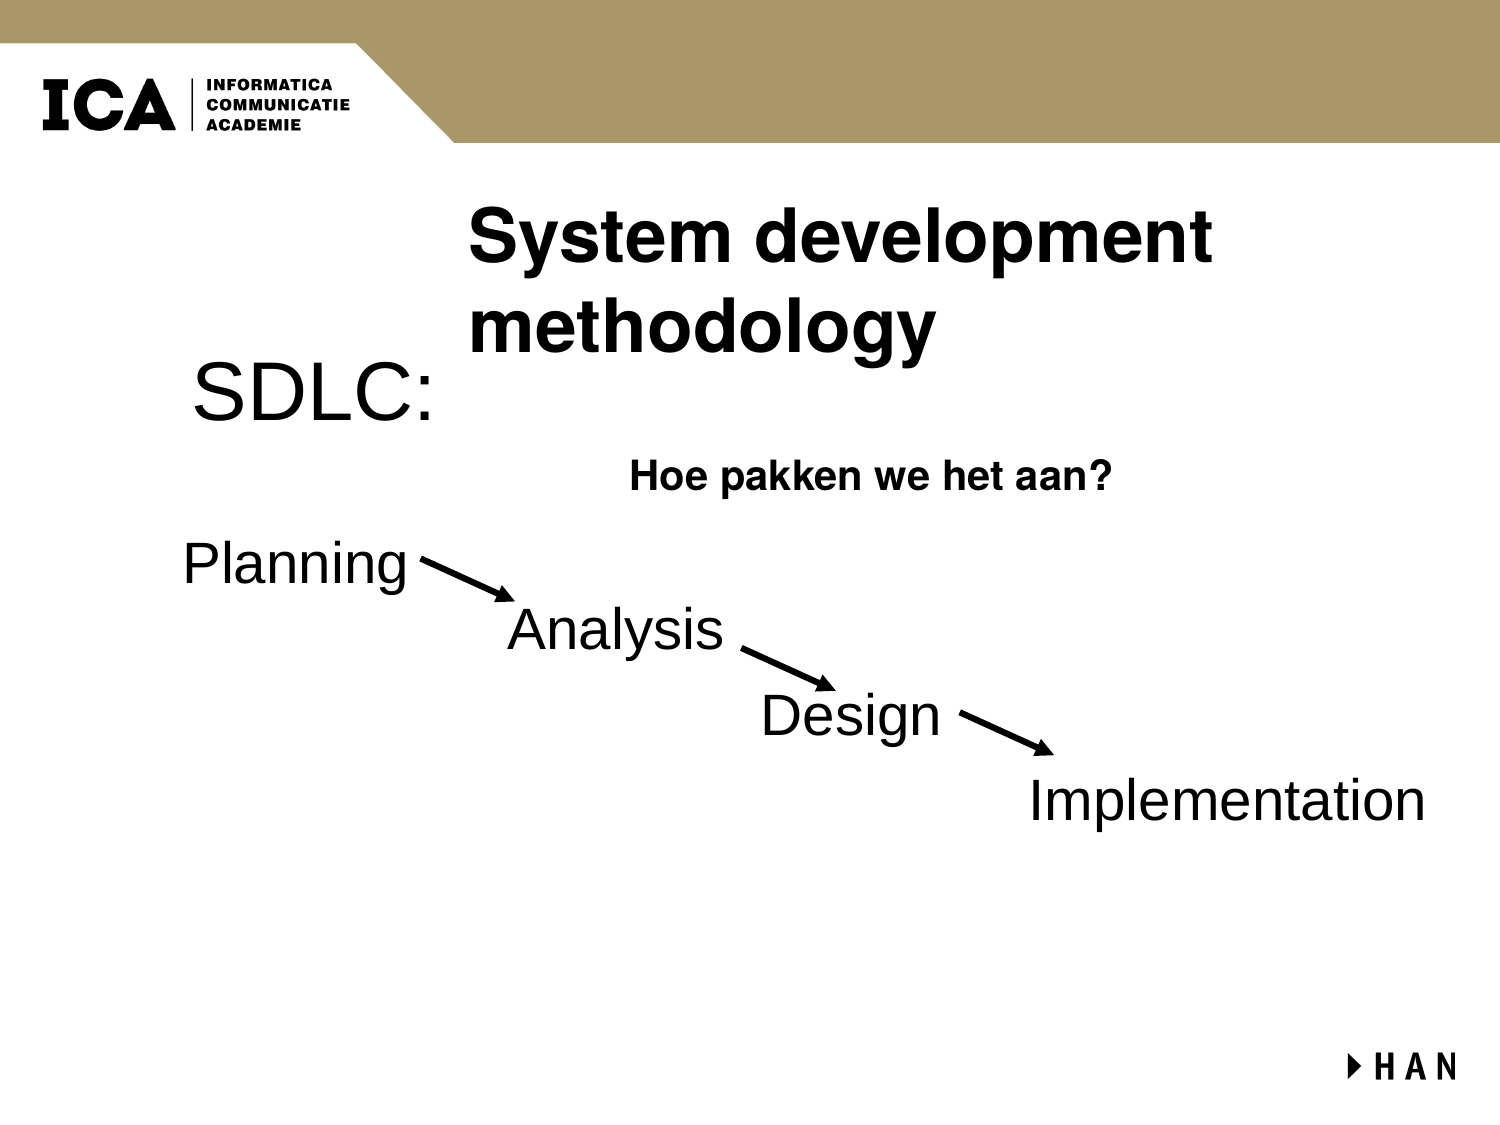

# System development methodology

SDLC:
Planning
Analysis
Design
Implementation

              Hoe pakken we het aan?